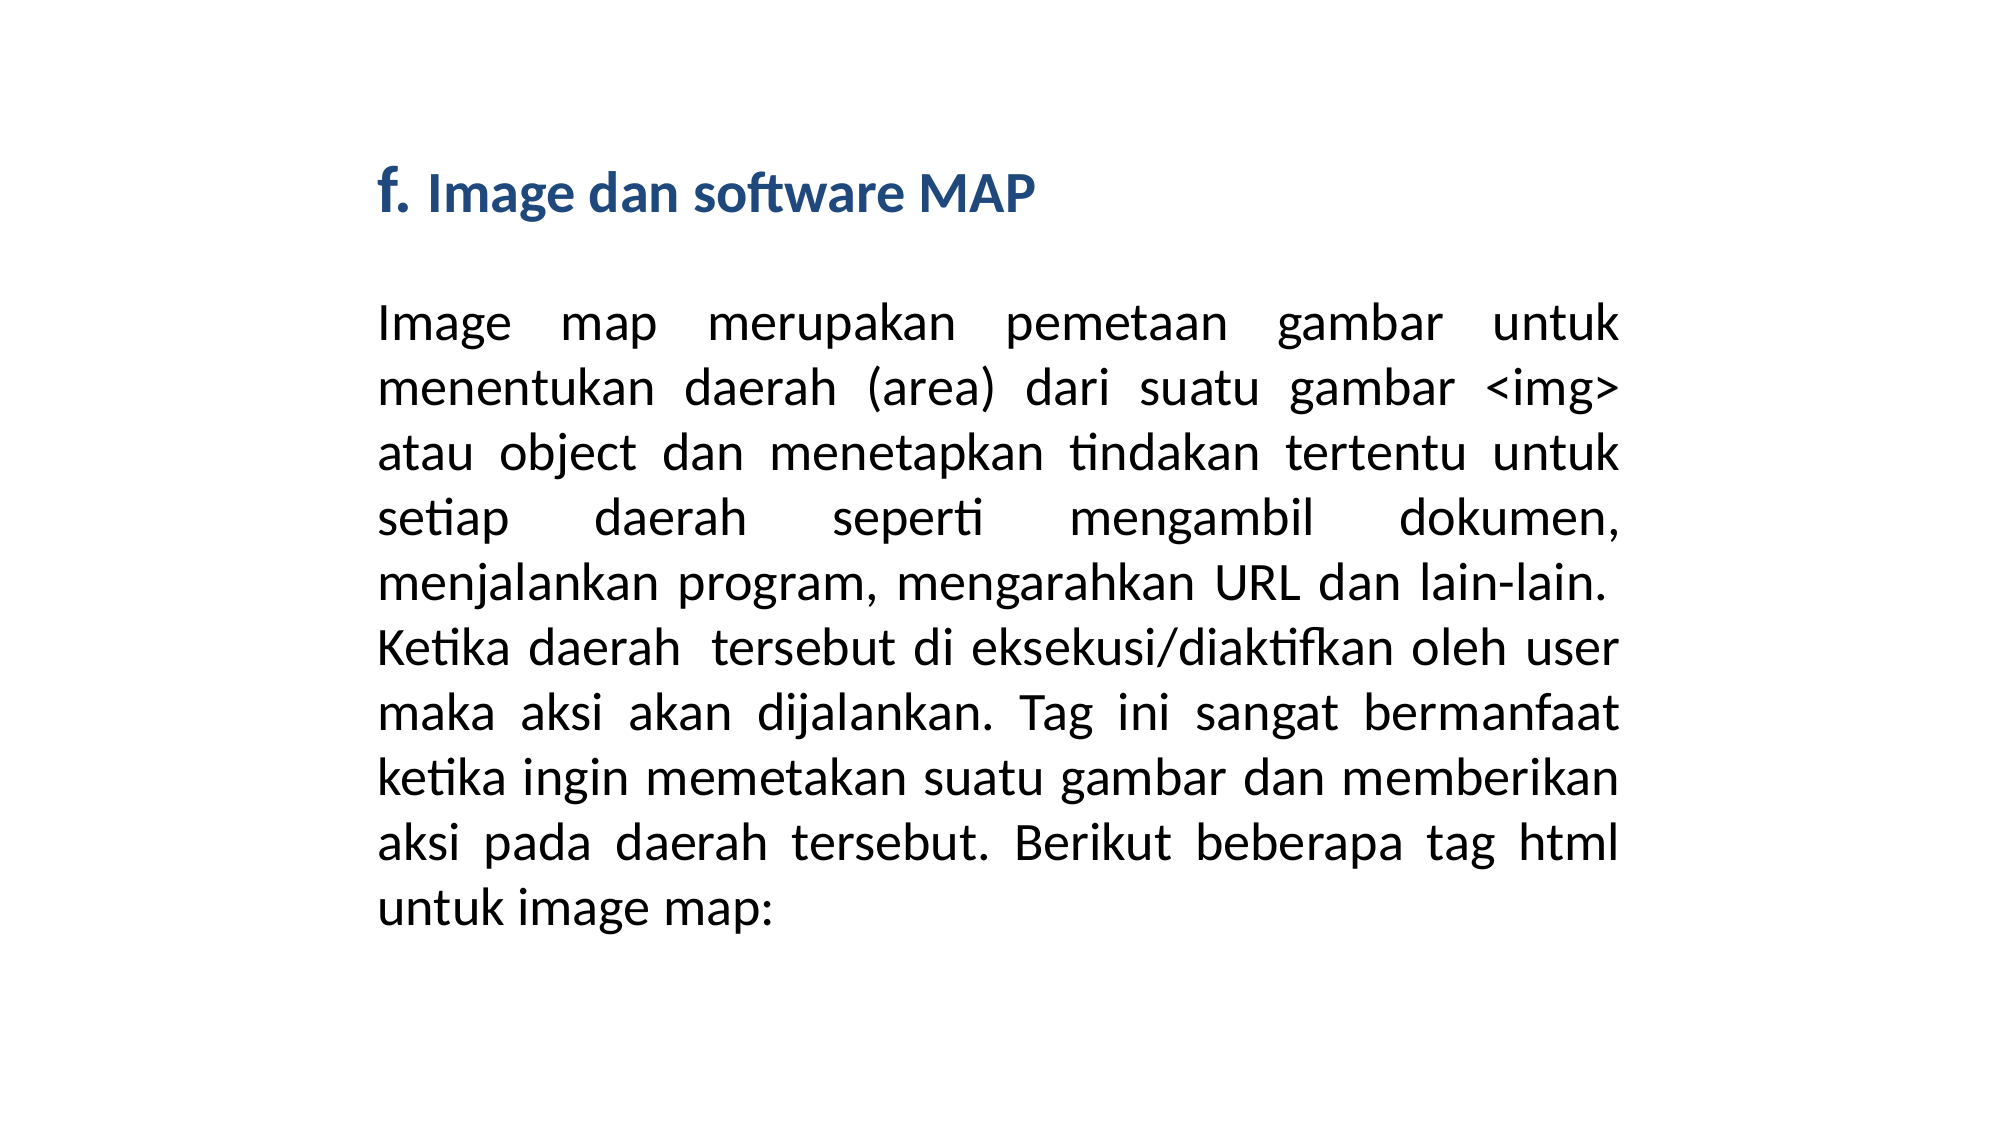

# f. Image dan software MAP
Image map merupakan pemetaan gambar untuk menentukan daerah (area) dari suatu gambar <img> atau object dan menetapkan tindakan tertentu untuk setiap daerah seperti mengambil dokumen, menjalankan program, mengarahkan URL dan lain-lain.  Ketika daerah  tersebut di eksekusi/diaktifkan oleh user maka aksi akan dijalankan. Tag ini sangat bermanfaat ketika ingin memetakan suatu gambar dan memberikan aksi pada daerah tersebut. Berikut beberapa tag html untuk image map: